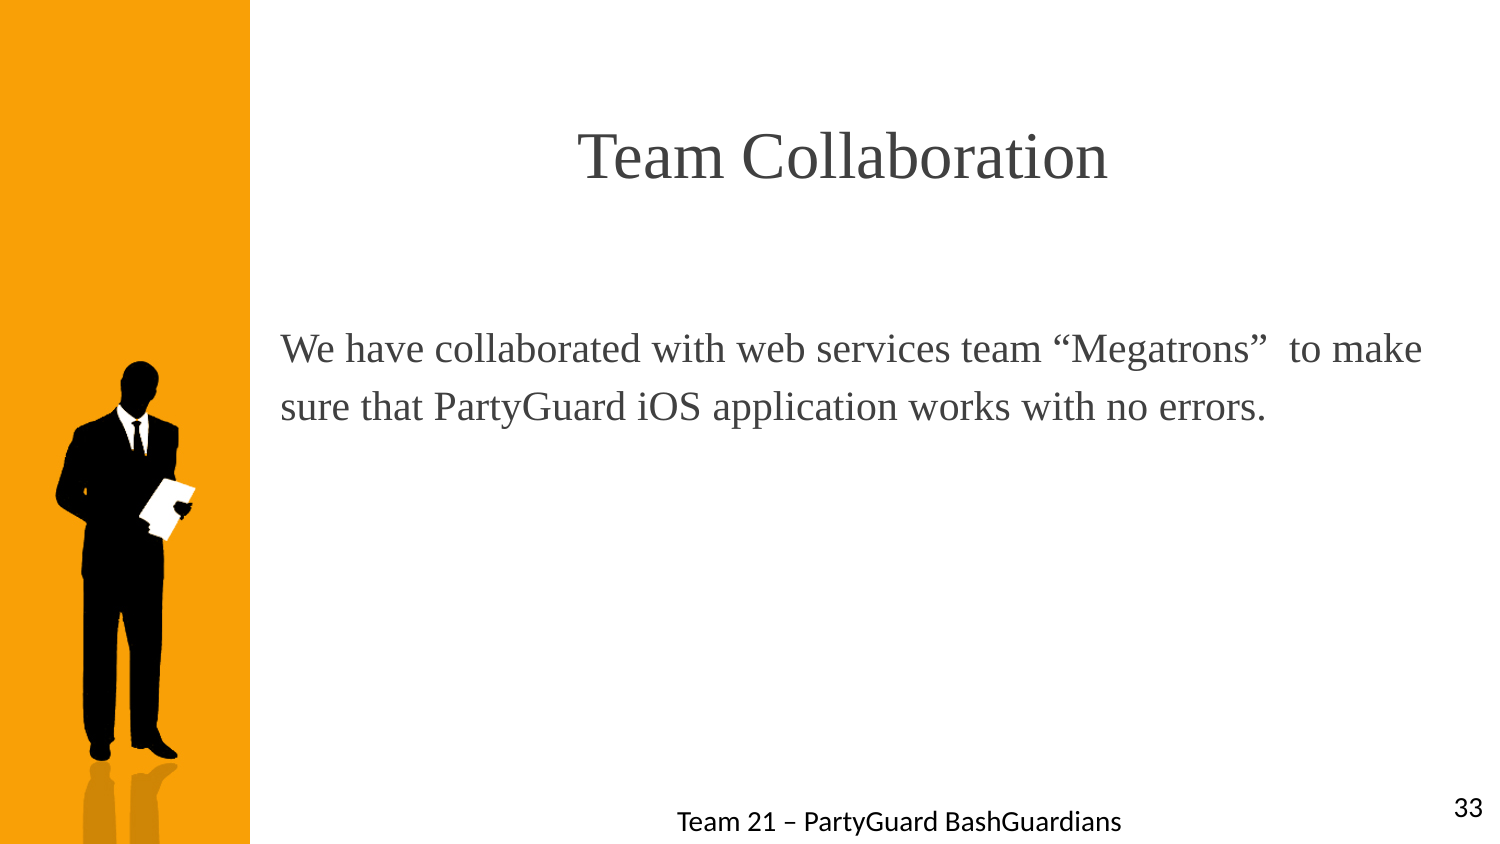

# Team Collaboration
We have collaborated with web services team “Megatrons”  to make
sure that PartyGuard iOS application works with no errors.
33
Team 21 – PartyGuard BashGuardians